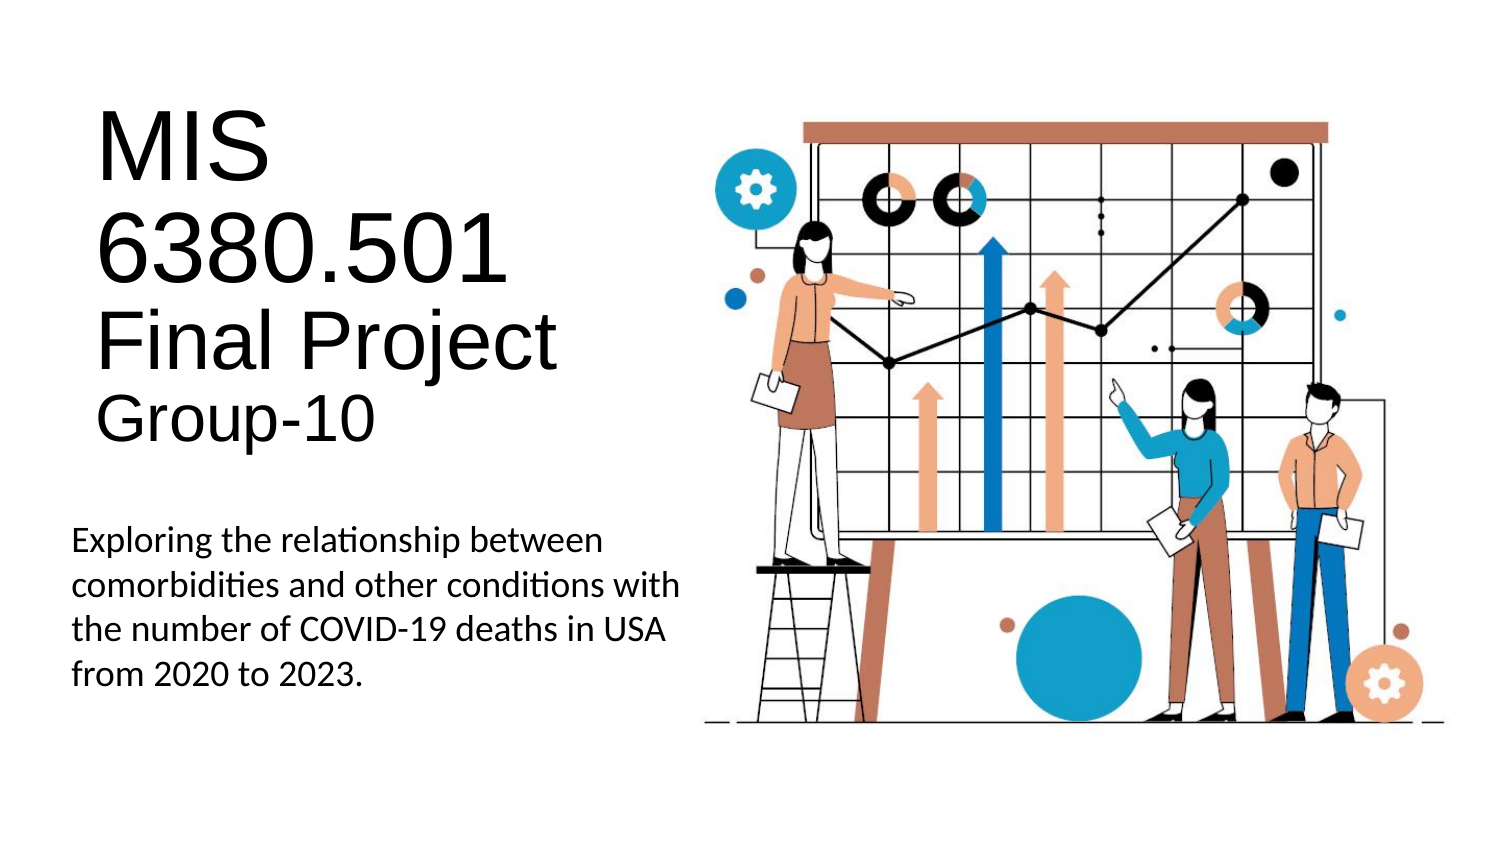

MIS
6380.501
Final Project
Group-10
Exploring the relationship between
comorbidities and other conditions with
the number of COVID-19 deaths in USA
from 2020 to 2023.